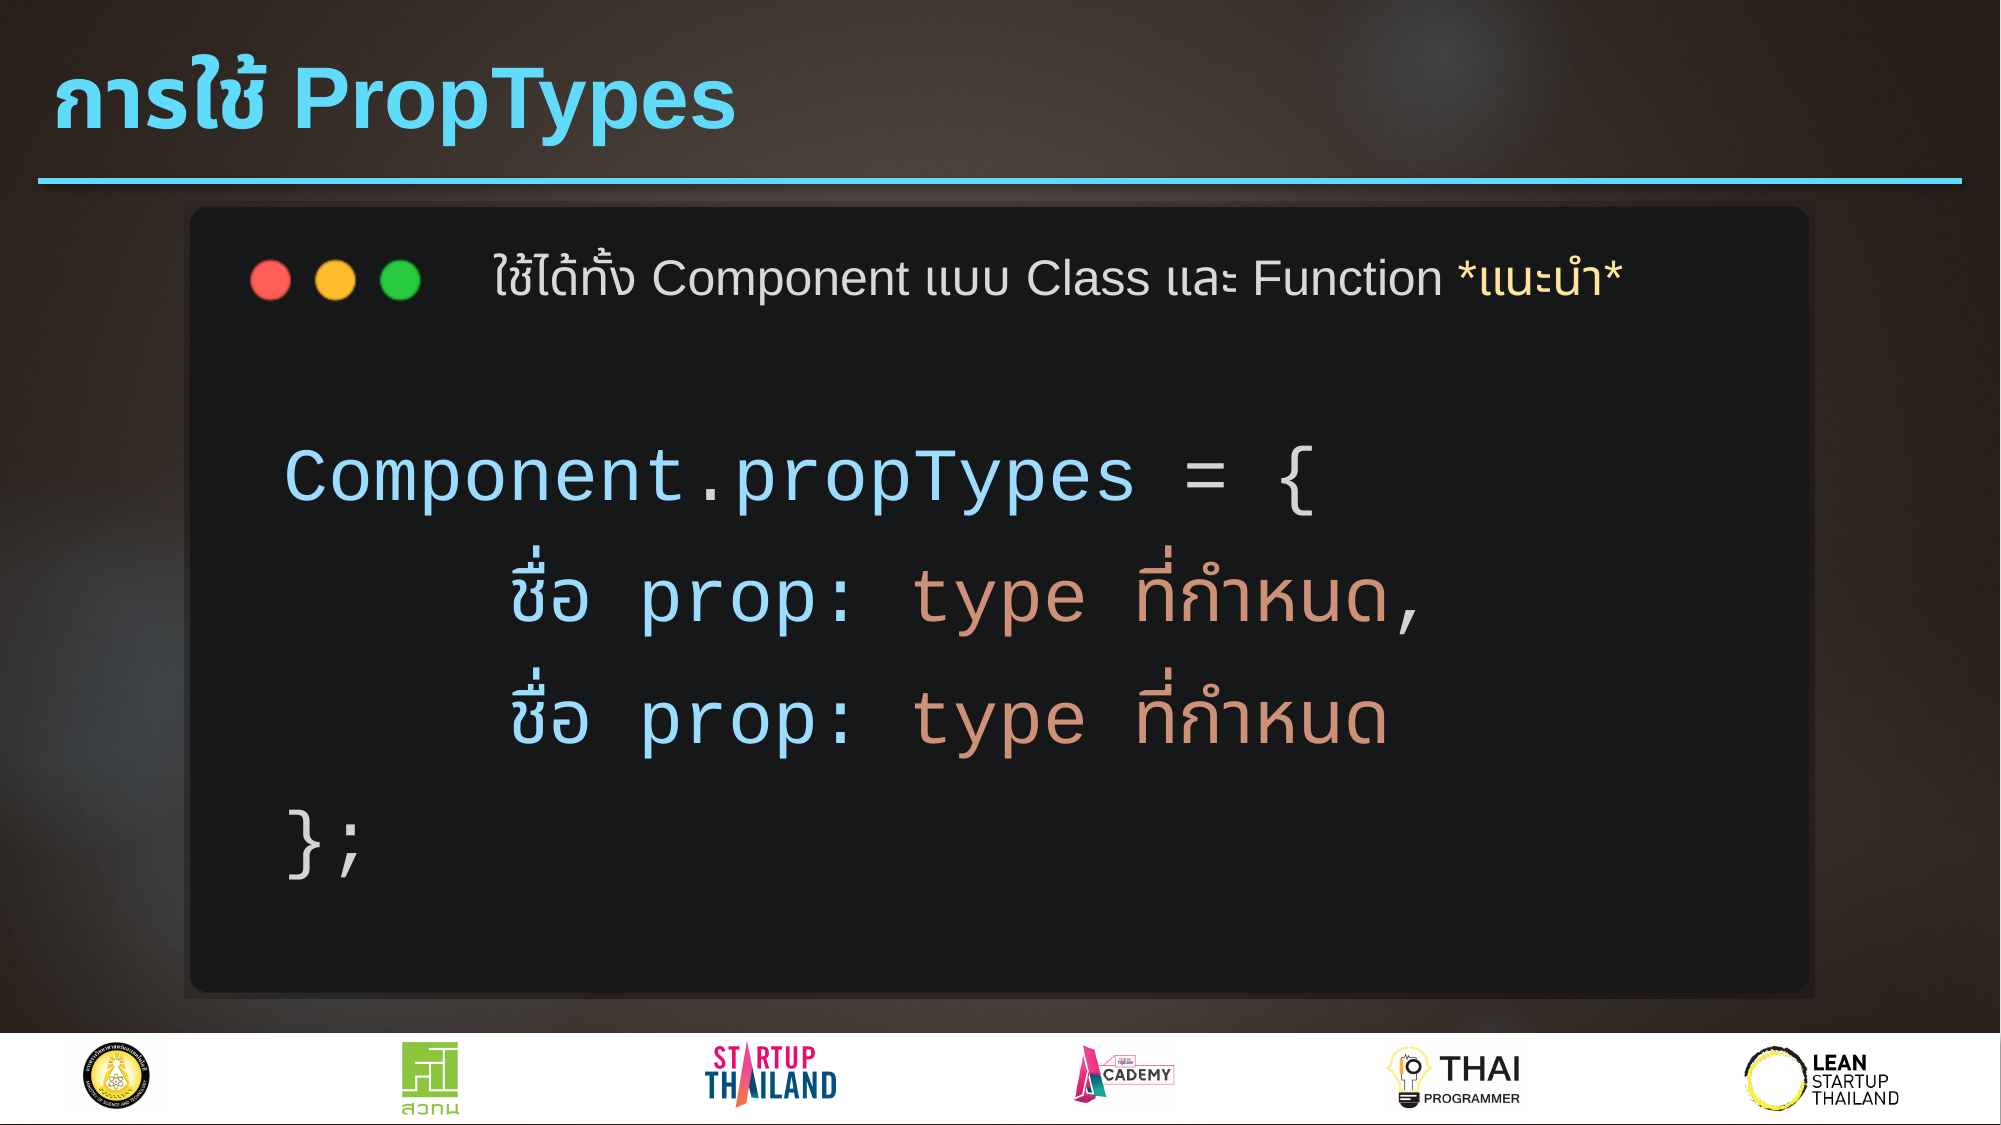

# การใช้ PropTypes
ใช้ได้ทั้ง Component แบบ Class และ Function *แนะนำ*
Component.propTypes = {
     ชื่อ prop: type ที่กำหนด,
     ชื่อ prop: type ที่กำหนด
};